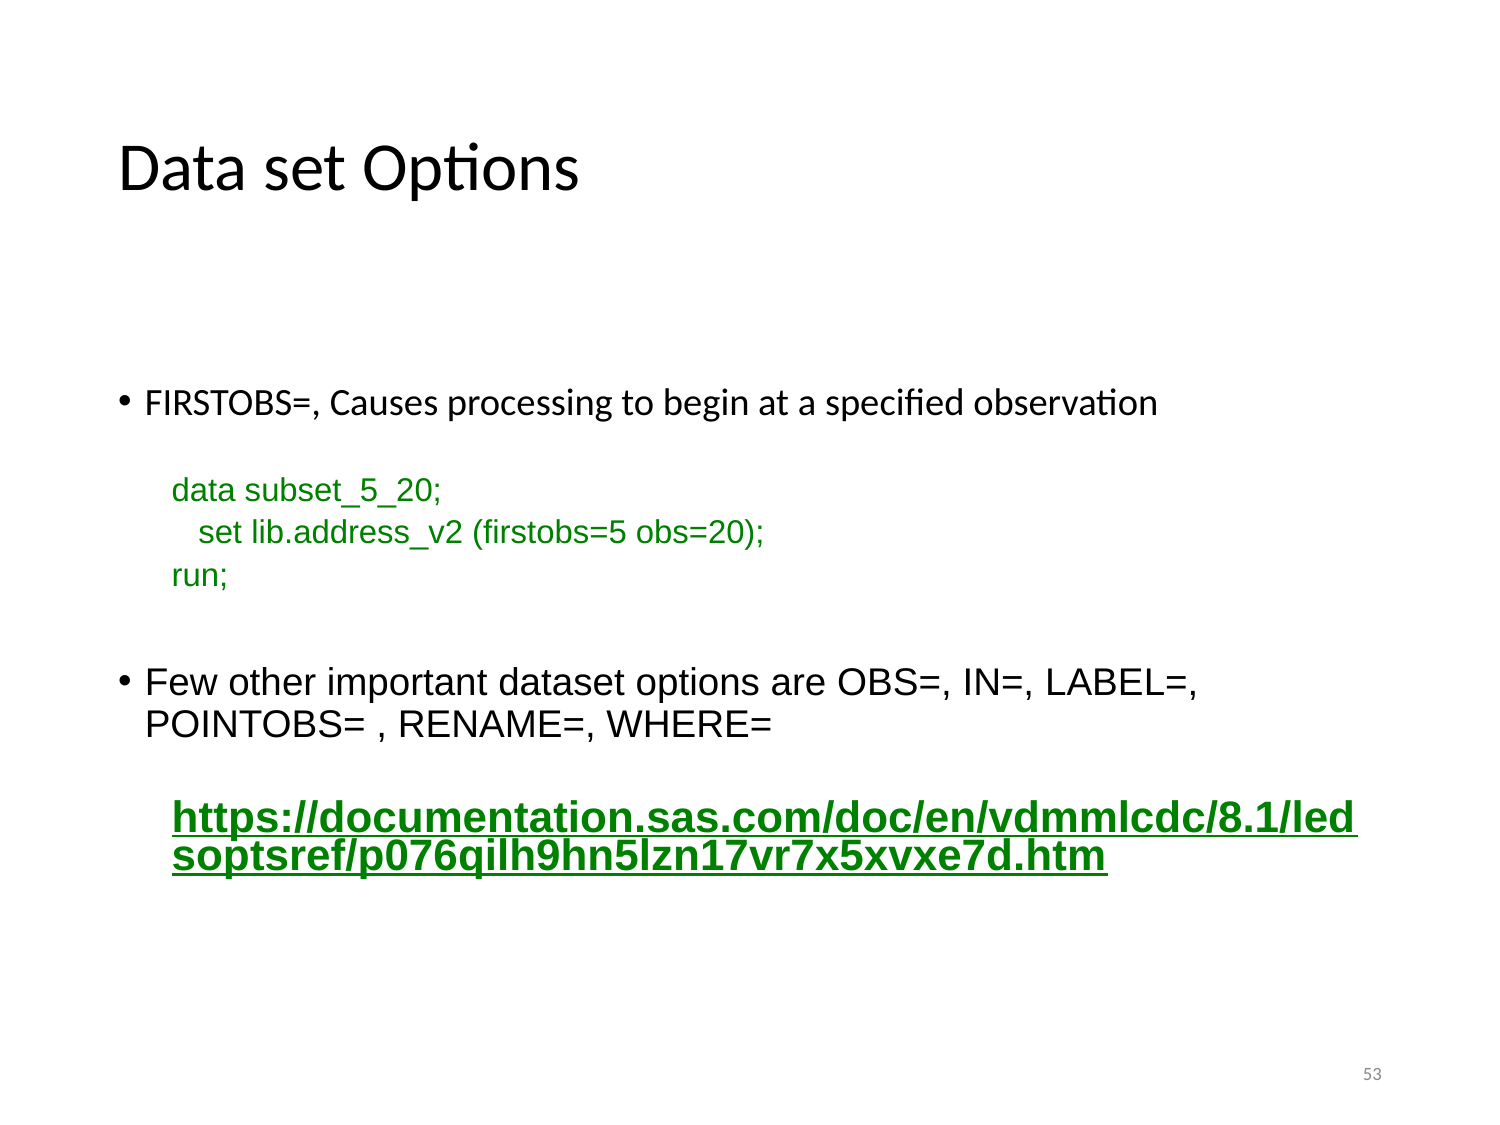

# Data set Options

FIRSTOBS=, Causes processing to begin at a specified observation

data subset_5_20;
	set lib.address_v2 (firstobs=5 obs=20);
run;

Few other important dataset options are OBS=, IN=, LABEL=, POINTOBS= , RENAME=, WHERE=

https://documentation.sas.com/doc/en/vdmmlcdc/8.1/ledsoptsref/p076qilh9hn5lzn17vr7x5xvxe7d.htm

53